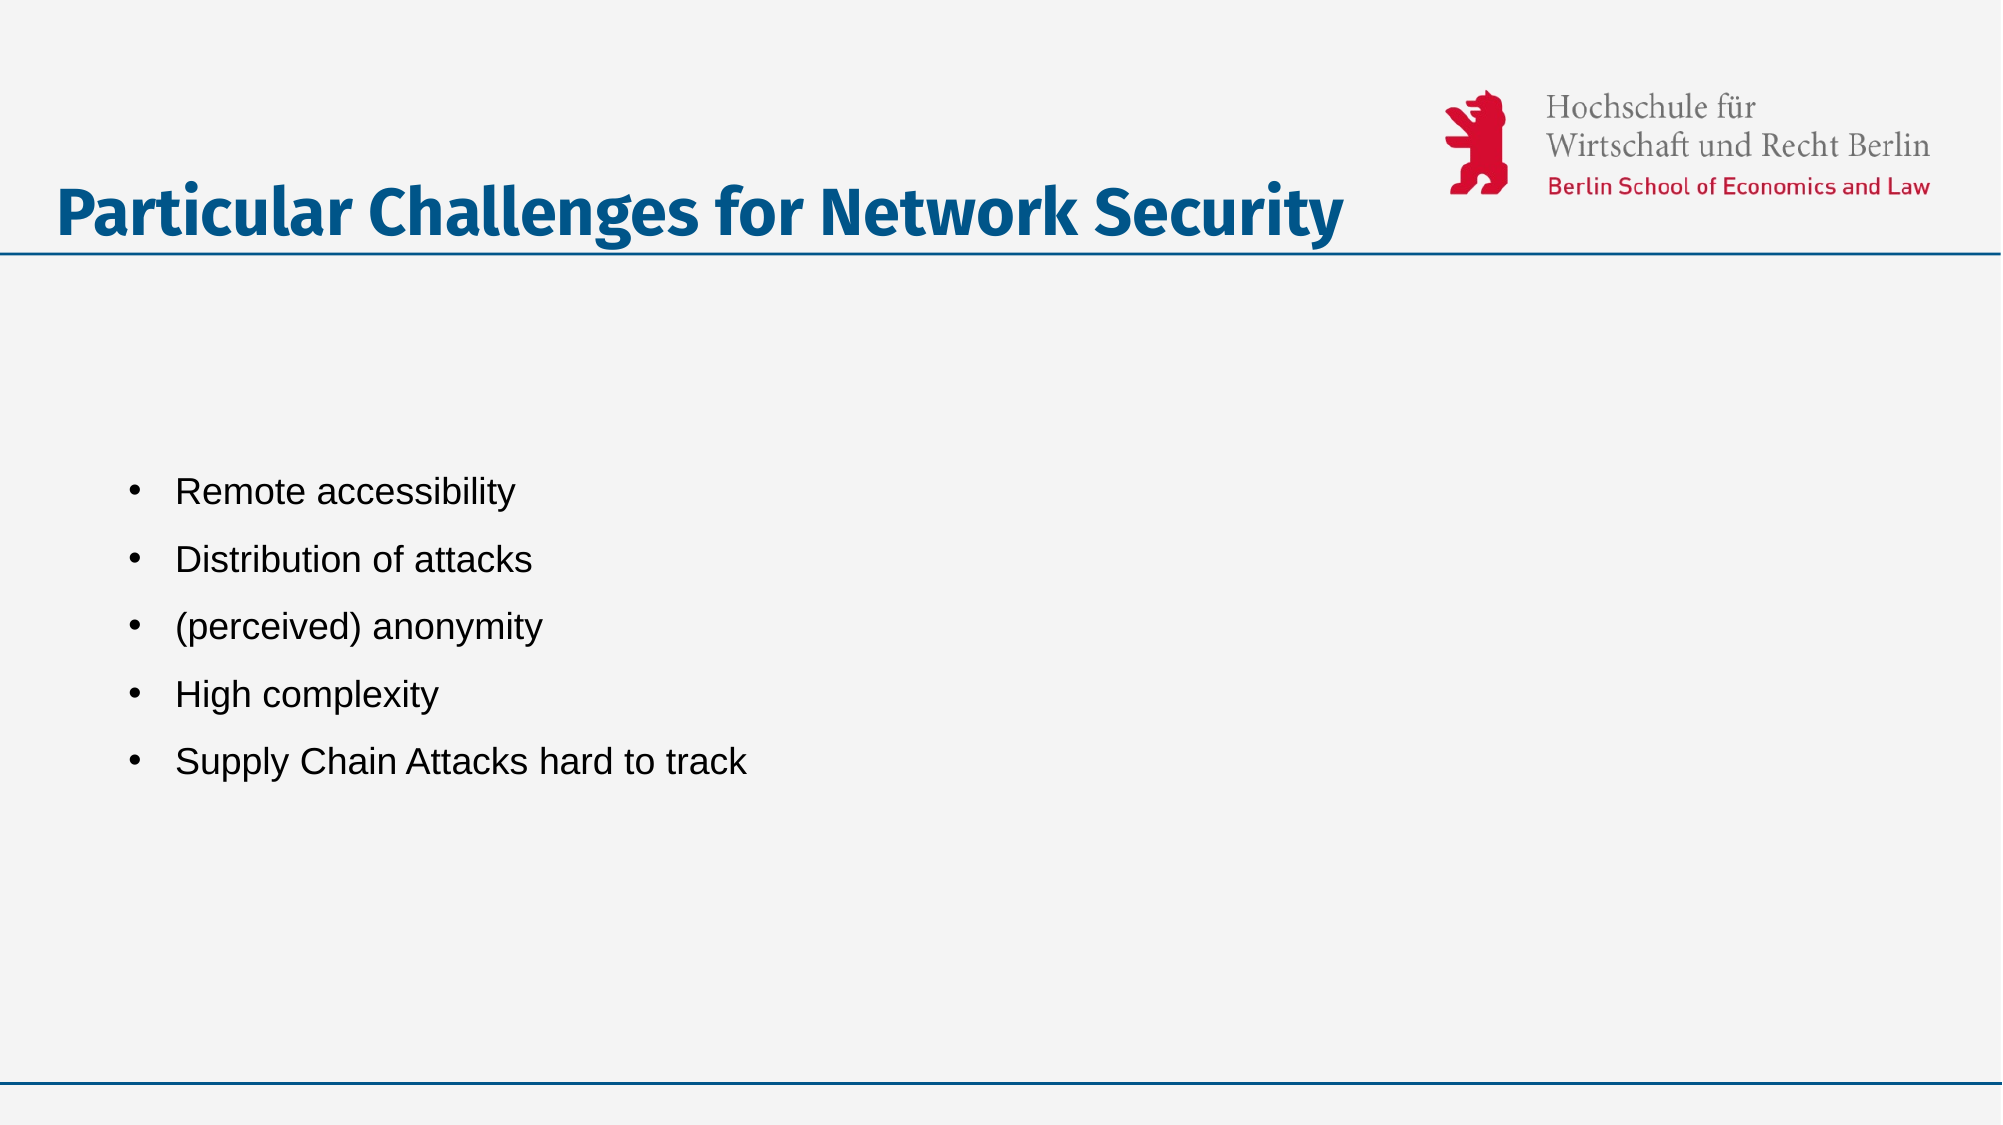

# Particular Challenges for Network Security
Remote accessibility
Distribution of attacks
(perceived) anonymity
High complexity
Supply Chain Attacks hard to track